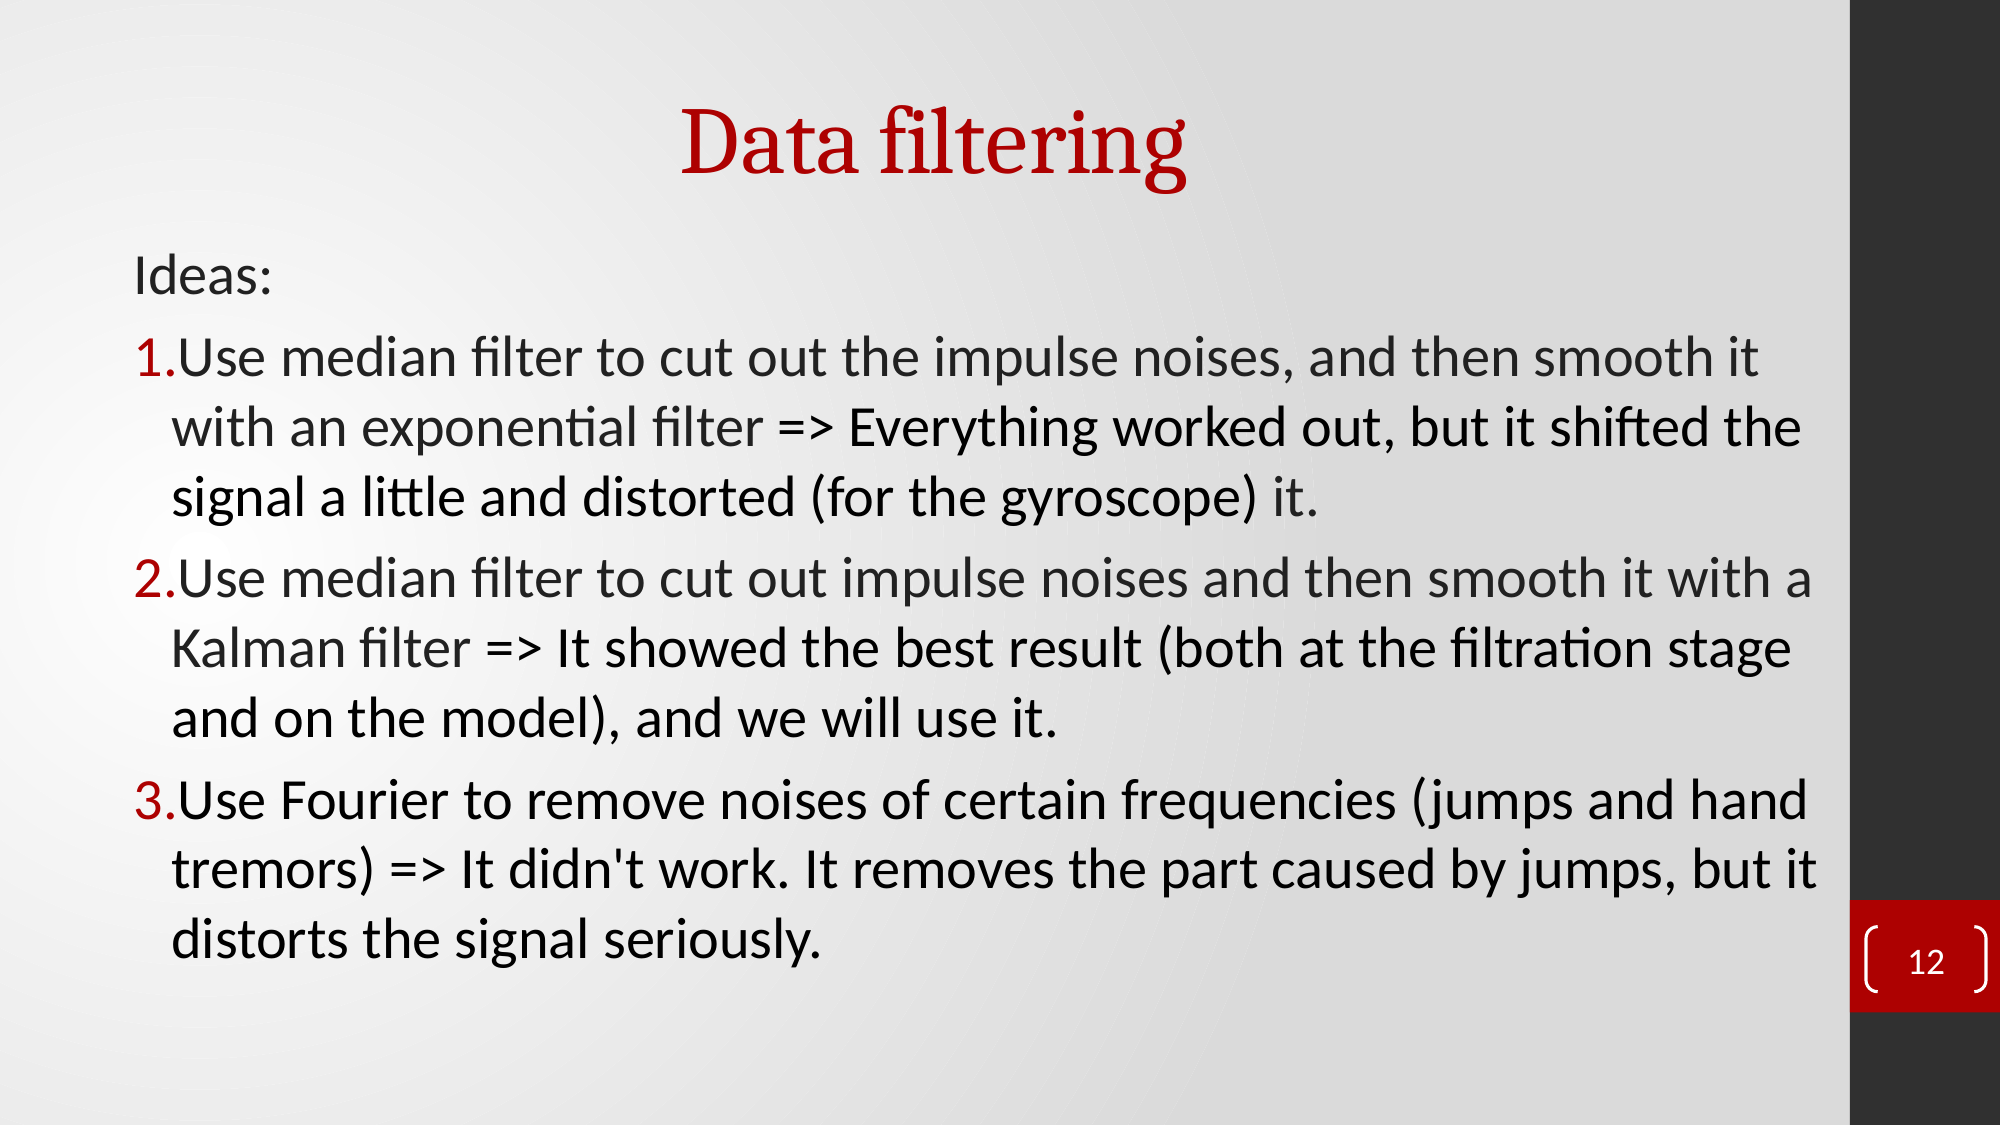

# Data filtering
Ideas:
Use median filter to cut out the impulse noises, and then smooth it with an exponential filter => Everything worked out, but it shifted the signal a little and distorted (for the gyroscope) it.
Use median filter to cut out impulse noises and then smooth it with a Kalman filter => It showed the best result (both at the filtration stage and on the model), and we will use it.
Use Fourier to remove noises of certain frequencies (jumps and hand tremors) => It didn't work. It removes the part caused by jumps, but it distorts the signal seriously.
12